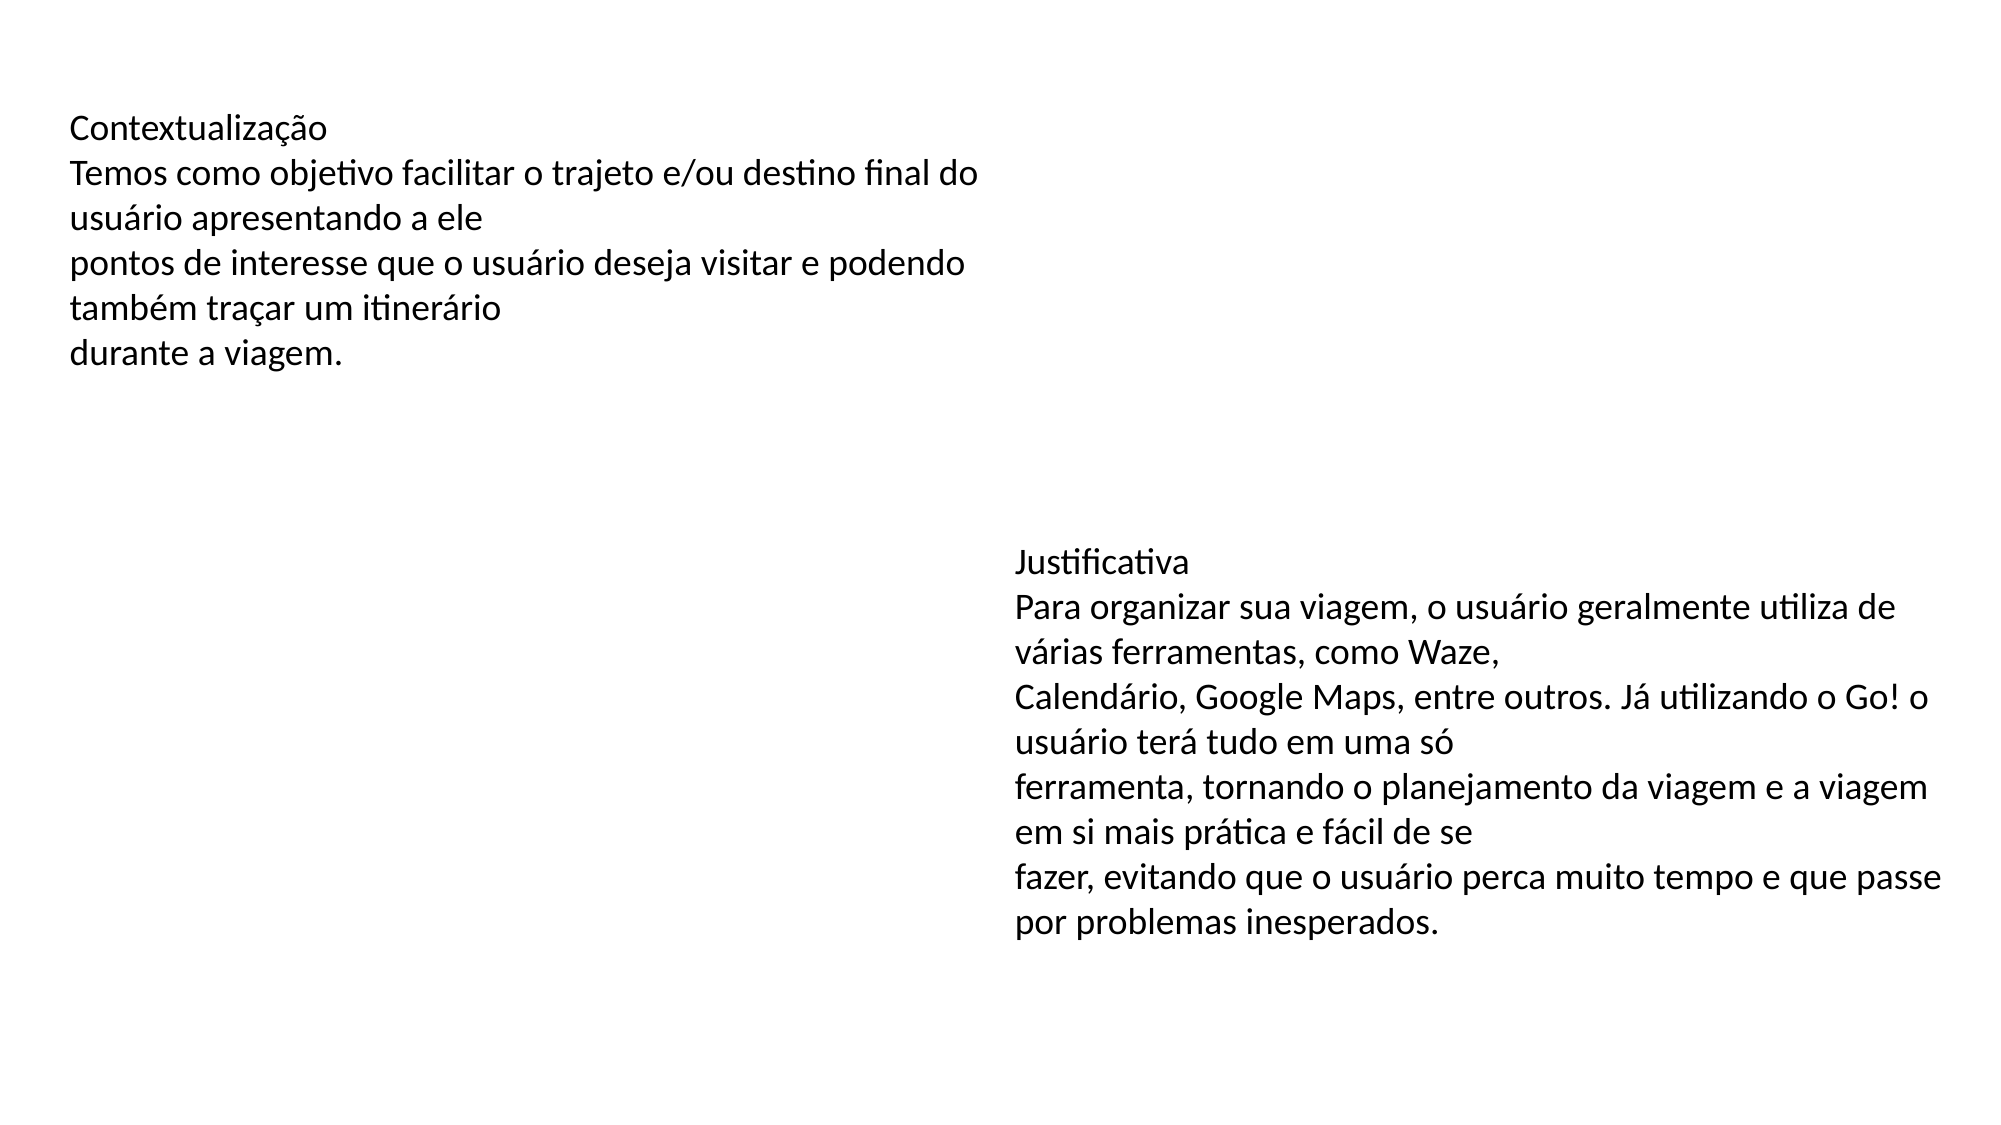

Contextualização
Temos como objetivo facilitar o trajeto e/ou destino final do usuário apresentando a ele
pontos de interesse que o usuário deseja visitar e podendo também traçar um itinerário
durante a viagem.
Justificativa
Para organizar sua viagem, o usuário geralmente utiliza de várias ferramentas, como Waze,
Calendário, Google Maps, entre outros. Já utilizando o Go! o usuário terá tudo em uma só
ferramenta, tornando o planejamento da viagem e a viagem em si mais prática e fácil de se
fazer, evitando que o usuário perca muito tempo e que passe por problemas inesperados.